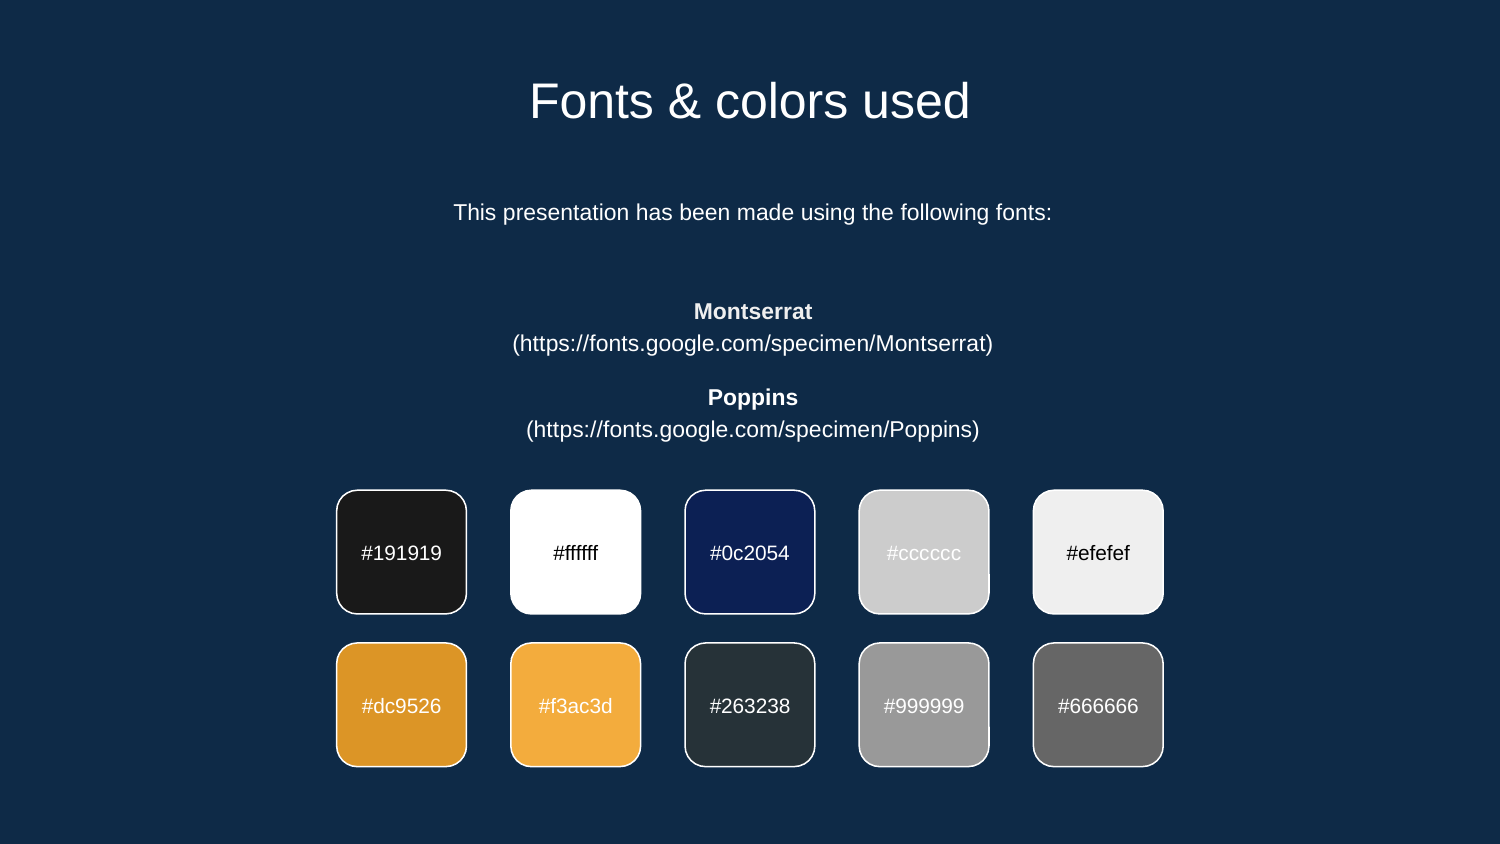

# Fonts & colors used
This presentation has been made using the following fonts:

Montserrat
(https://fonts.google.com/specimen/Montserrat)

Poppins
(https://fonts.google.com/specimen/Poppins)

#191919
#ffffff
#0c2054
#cccccc
#efefef

#dc9526
#f3ac3d
#263238
#999999
#666666